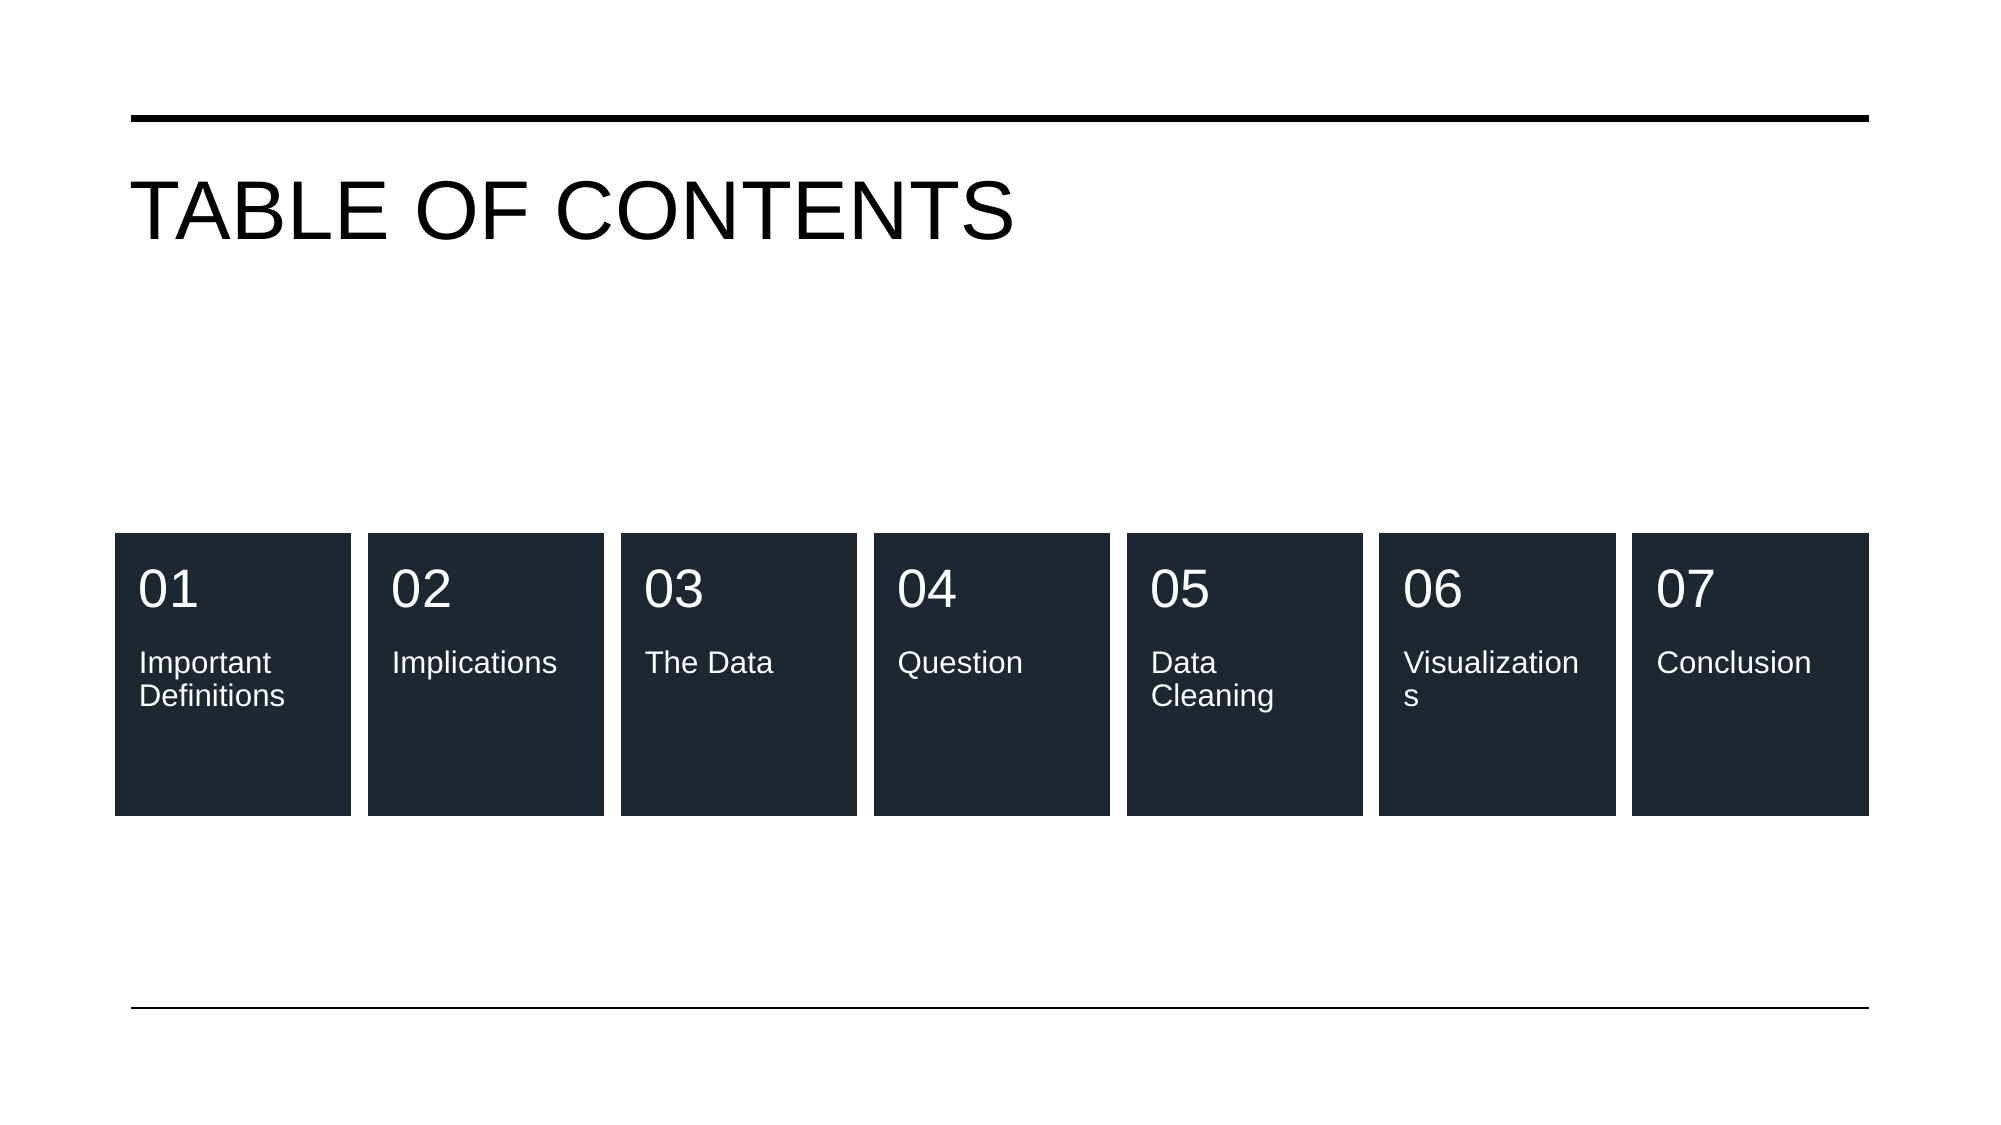

# Table of Contents
Important Definitions
01
Implications
02
The Data
03
Question
04
Data Cleaning
05
Visualizations
06
Conclusion
07